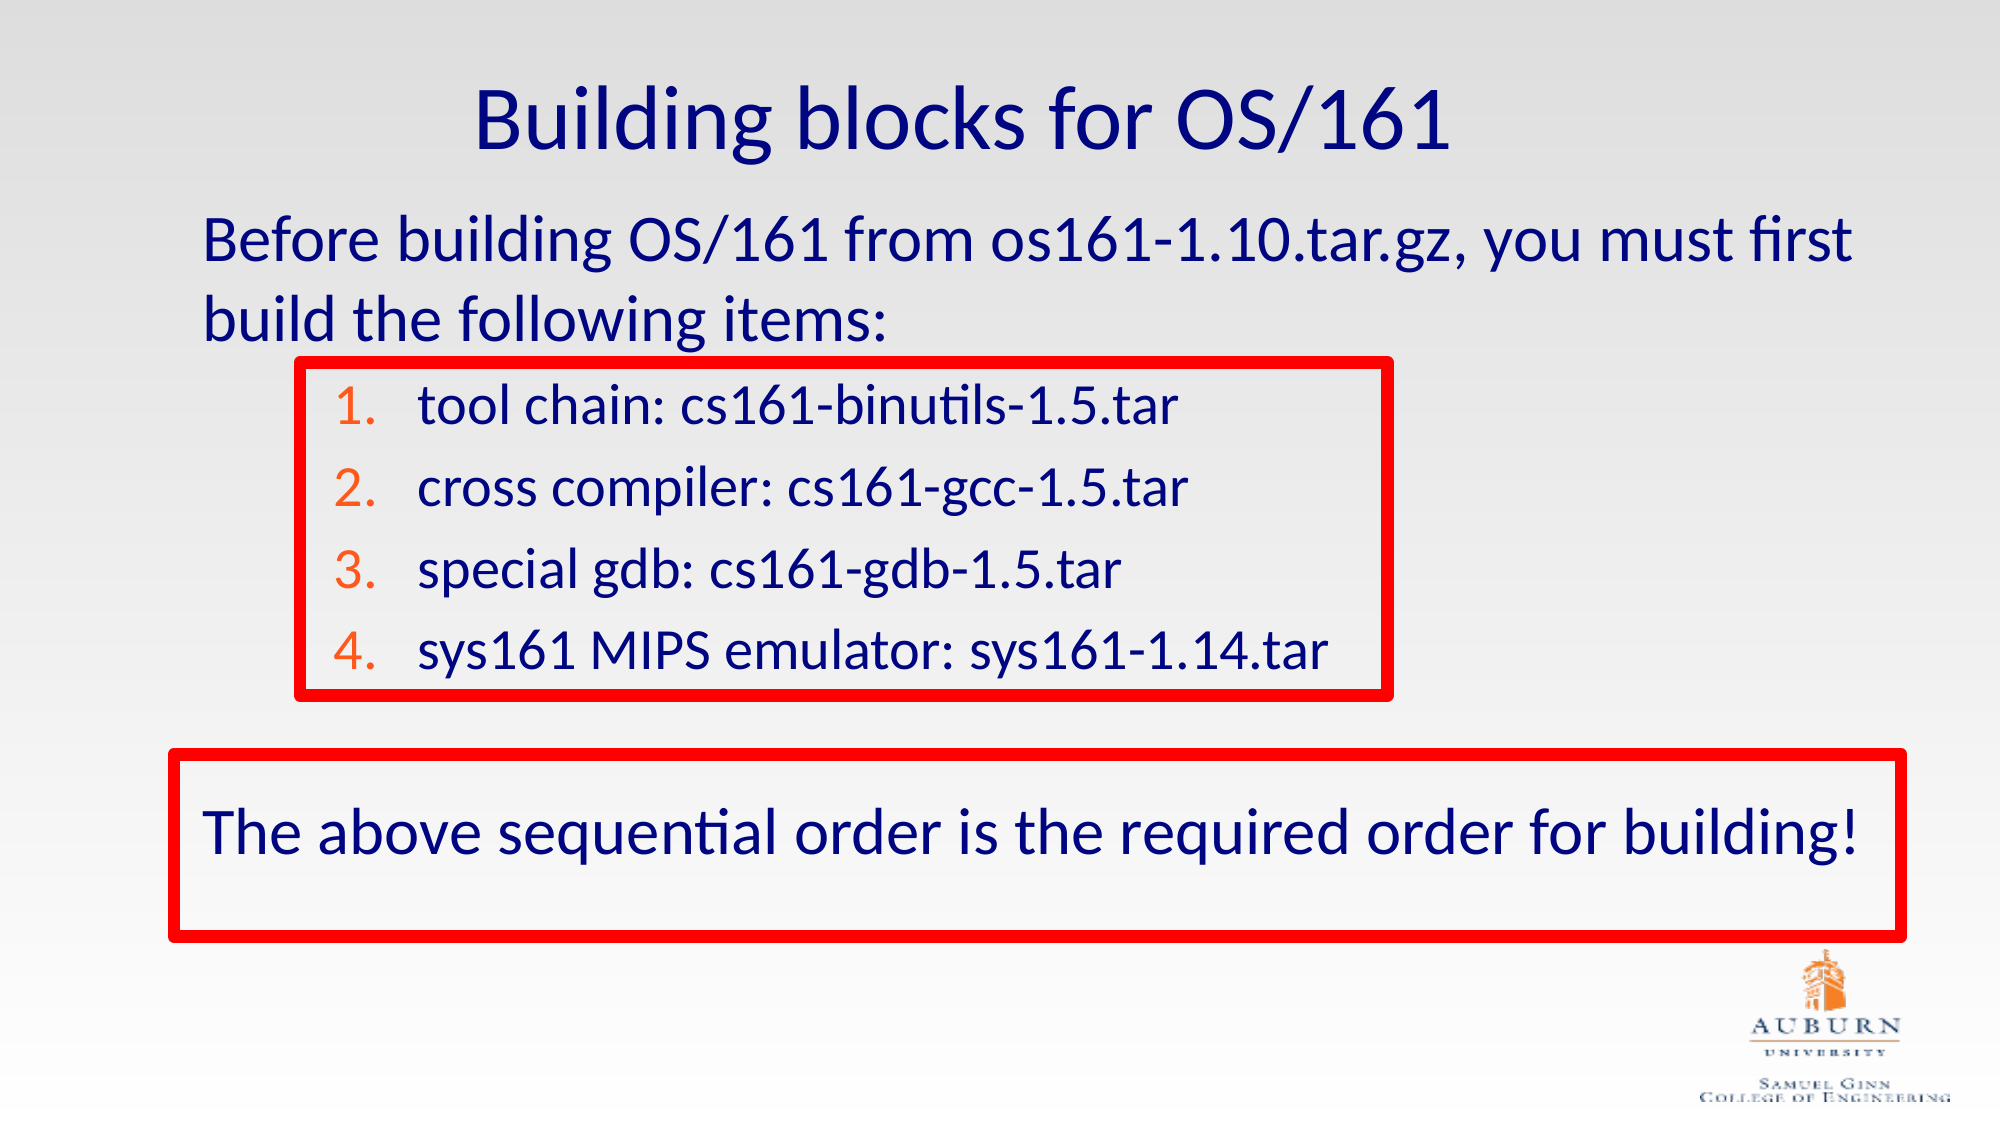

# Building blocks for OS/161
Before building OS/161 from os161-1.10.tar.gz, you must first build the following items:
tool chain: cs161-binutils-1.5.tar
cross compiler: cs161-gcc-1.5.tar
special gdb: cs161-gdb-1.5.tar
sys161 MIPS emulator: sys161-1.14.tar

The above sequential order is the required order for building!